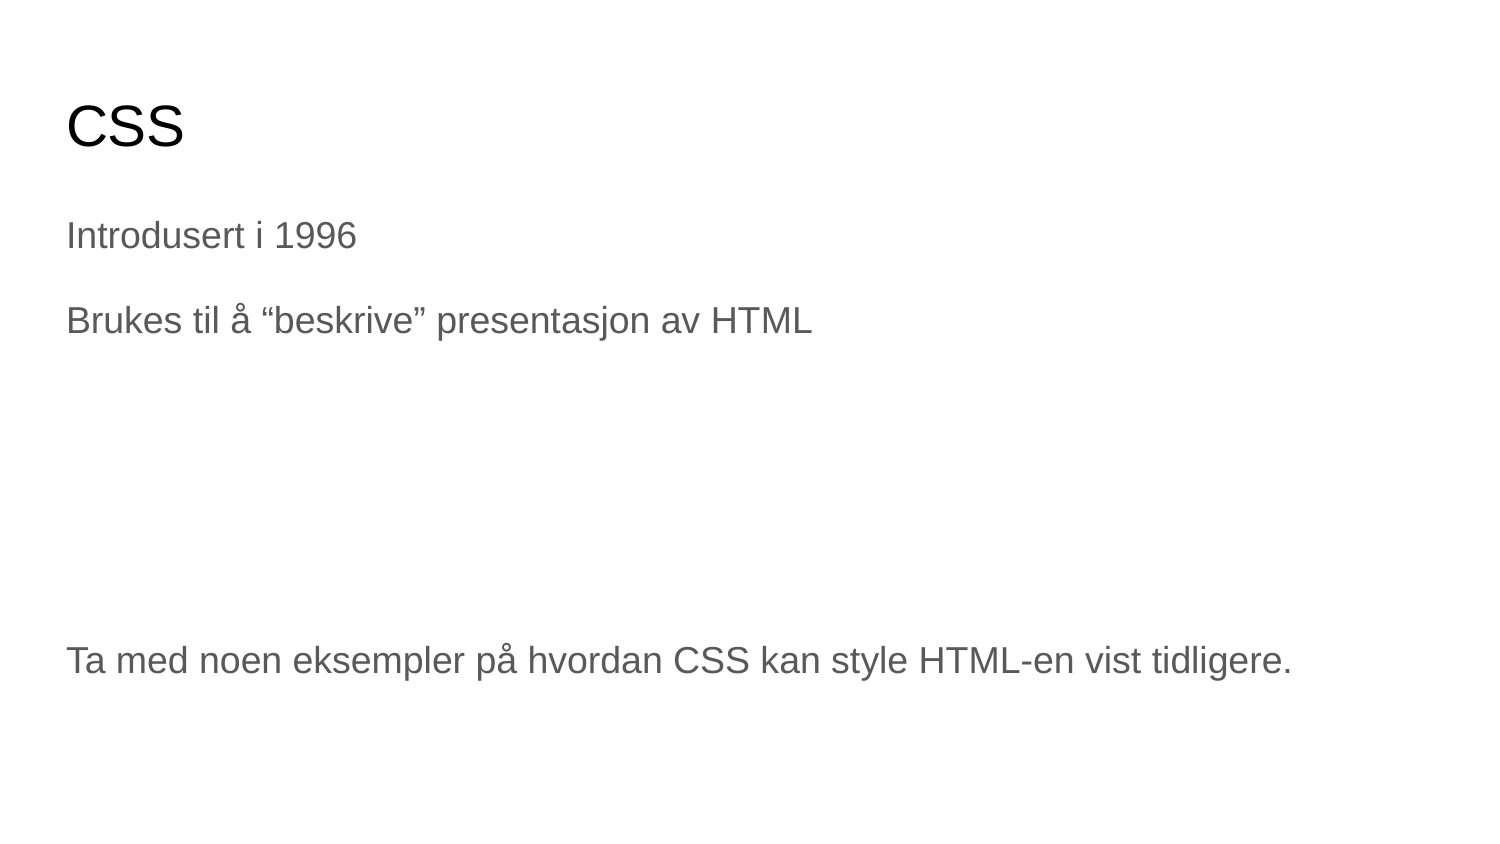

# CSS
Introdusert i 1996
Brukes til å “beskrive” presentasjon av HTML

Ta med noen eksempler på hvordan CSS kan style HTML-en vist tidligere.